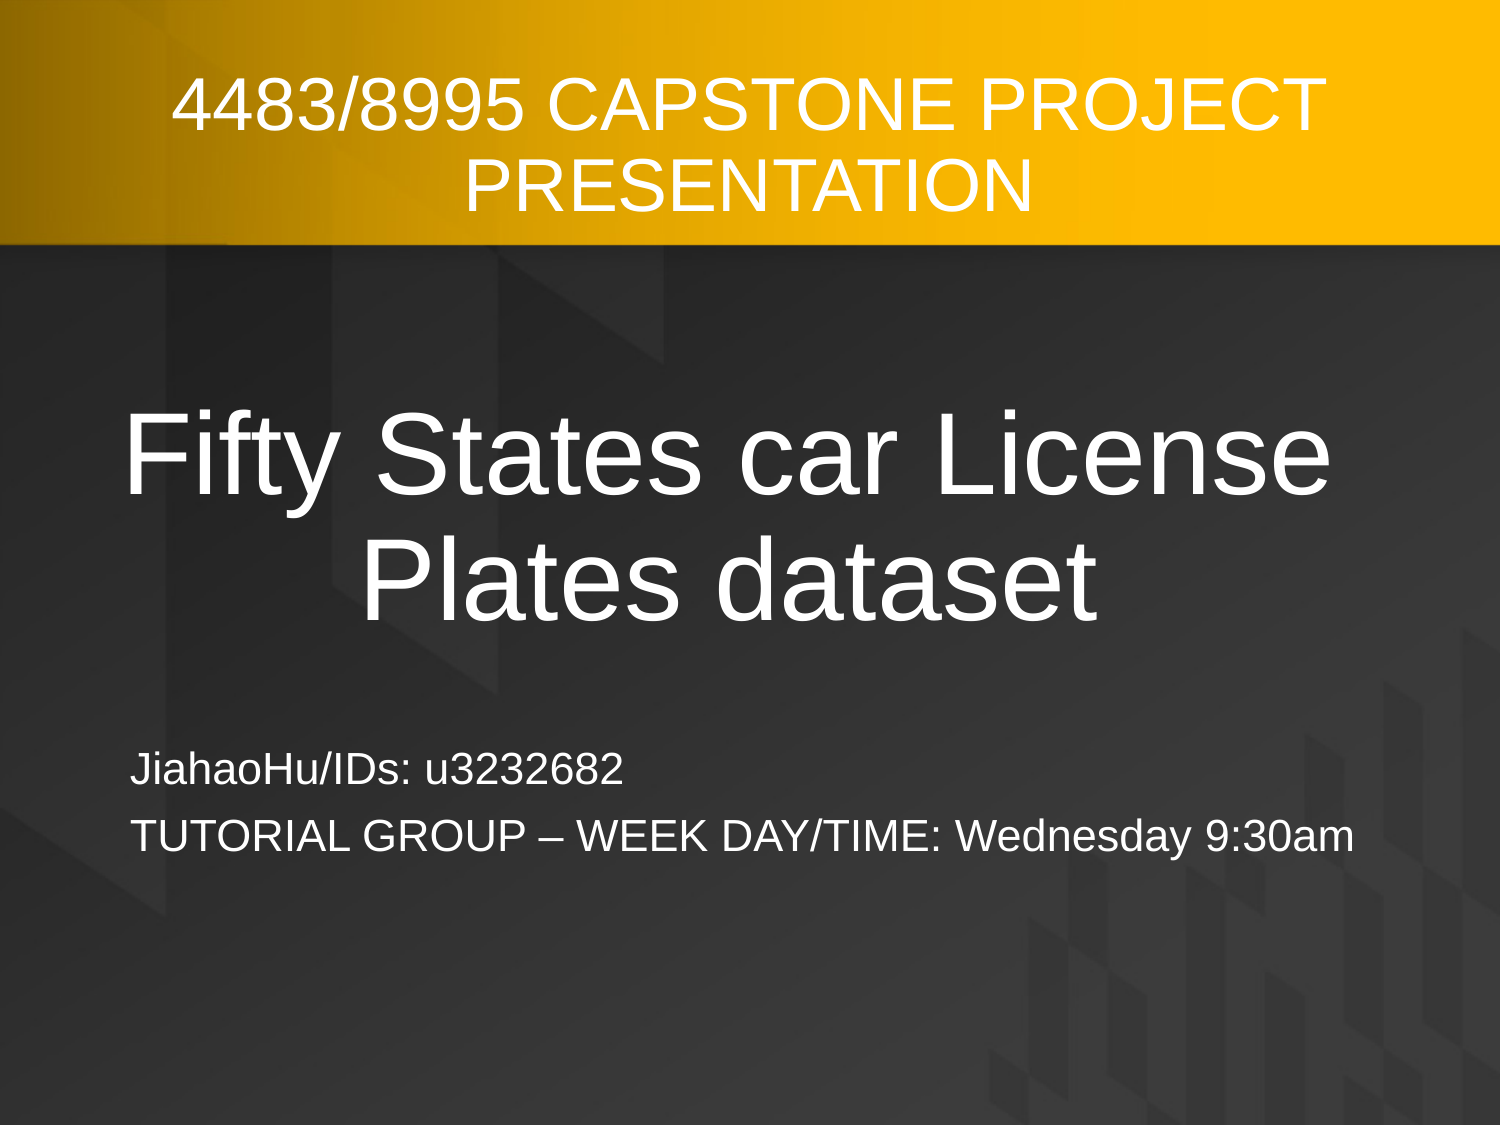

# 4483/8995 CAPSTONE PROJECT PRESENTATION
Fifty States car License Plates dataset

JiahaoHu/IDs: u3232682
TUTORIAL GROUP – WEEK DAY/TIME: Wednesday 9:30am